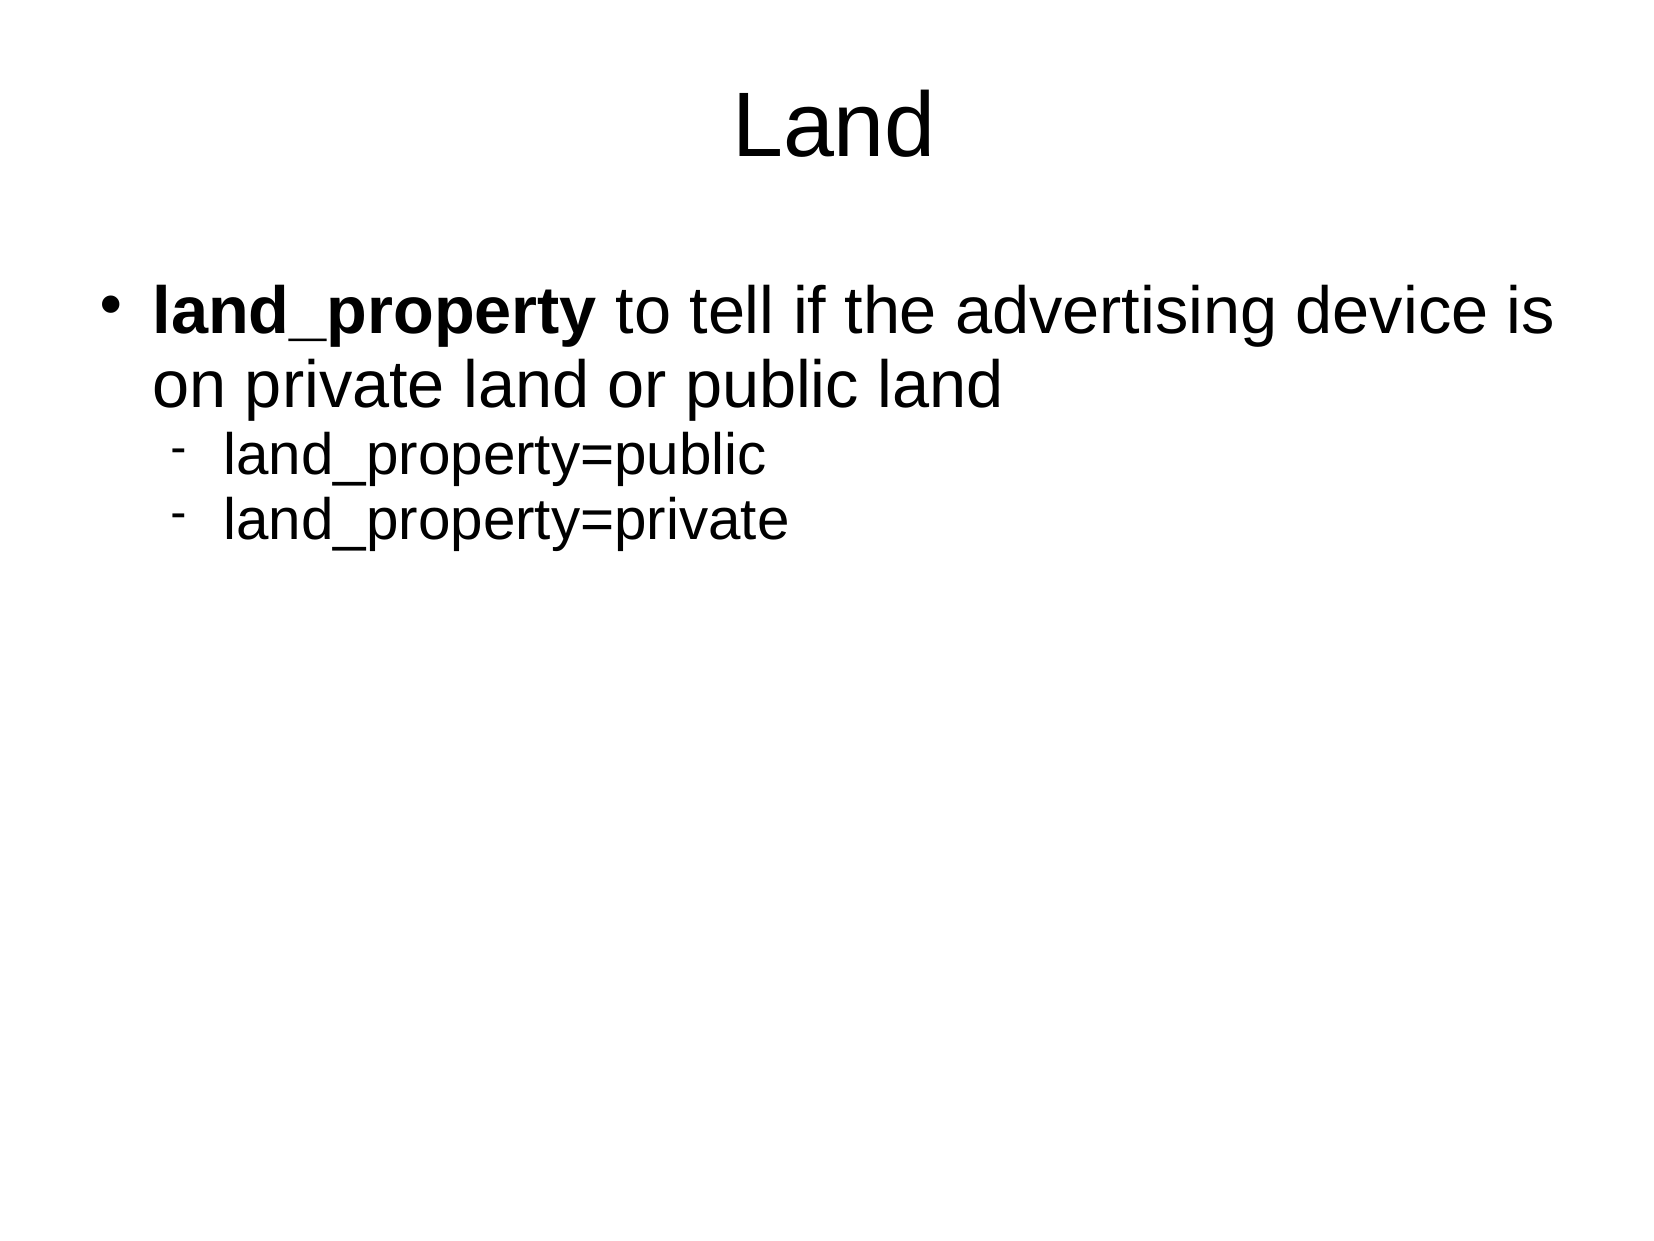

Land

land_property to tell if the advertising device is on private land or public land
land_property=public
land_property=private